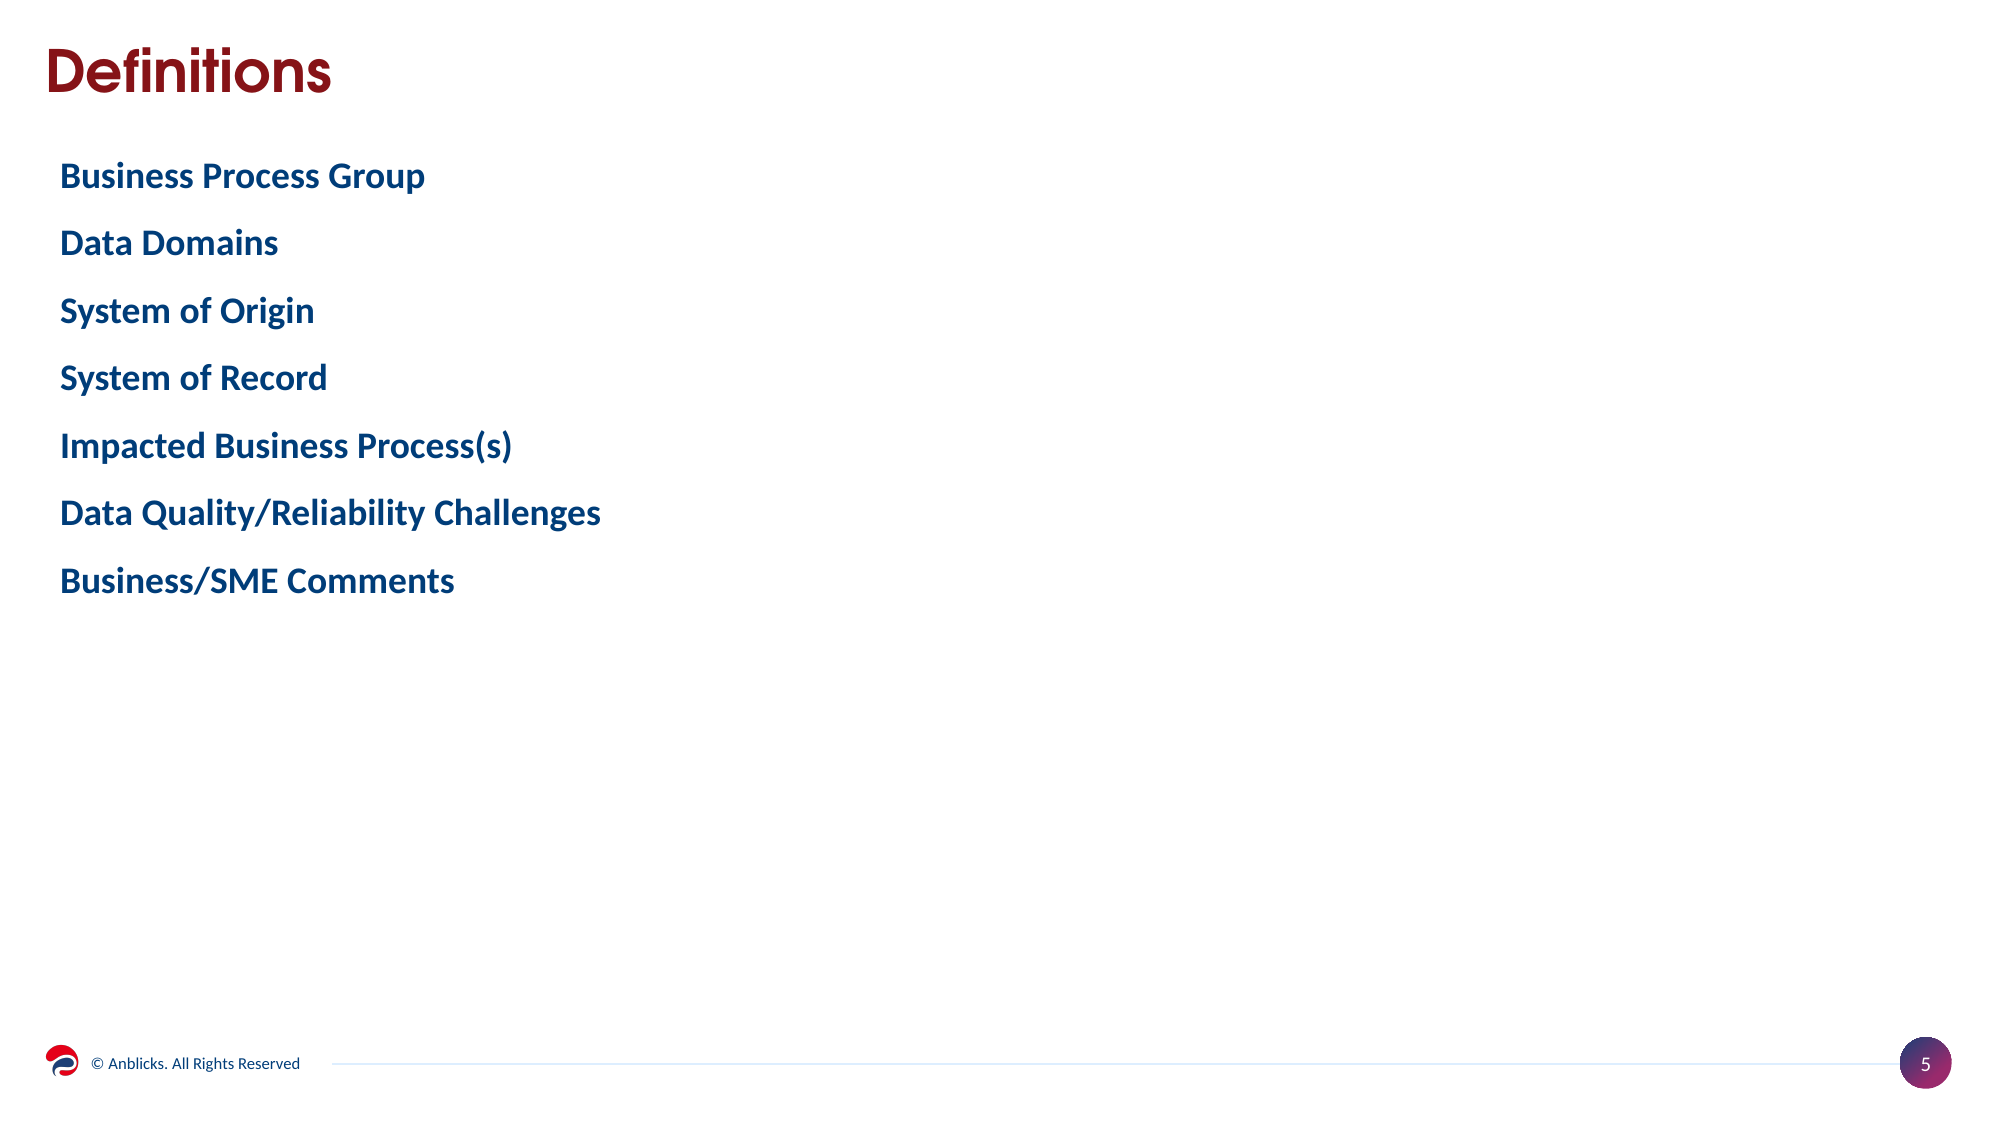

# Definitions
Business Process Group
Data Domains
System of Origin
System of Record
Impacted Business Process(s)
Data Quality/Reliability Challenges
Business/SME Comments